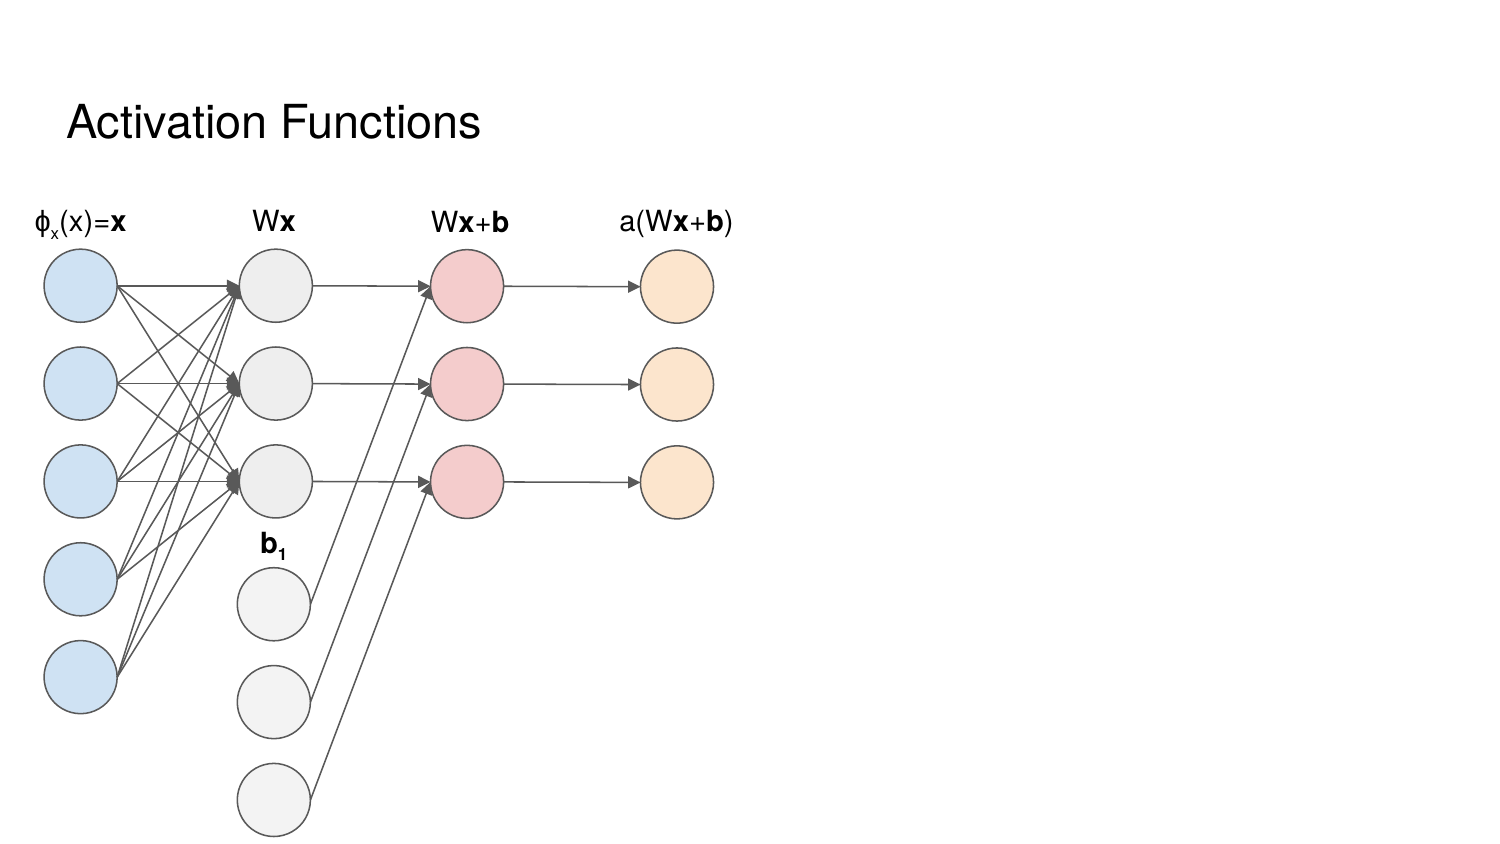

# Activation Functions
a(Wx+b)

ɸx(x)=x

Wx
Wx+b

b1